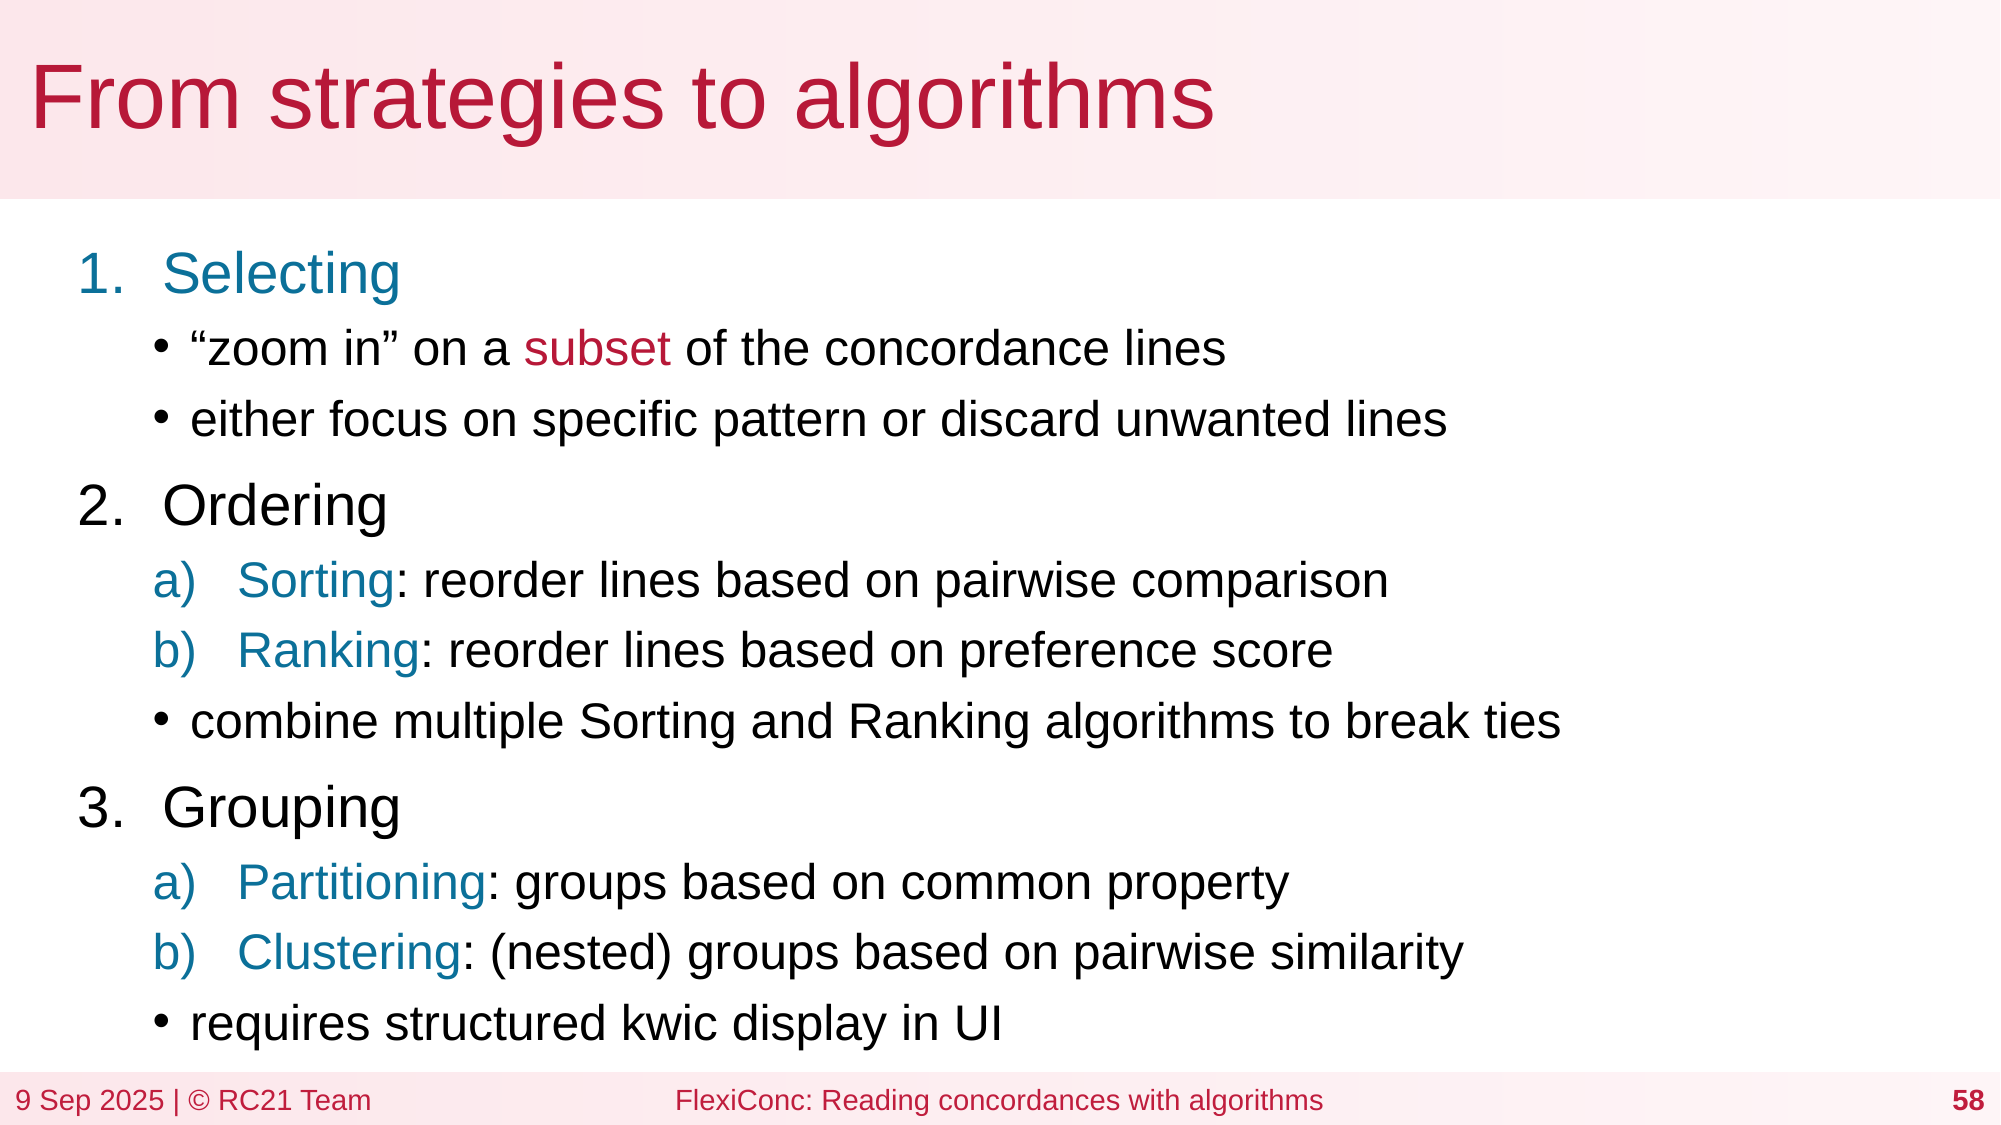

# From strategies to algorithms
Selecting
“zoom in” on a subset of the concordance lines
either focus on specific pattern or discard unwanted lines
Ordering
Sorting: reorder lines based on pairwise comparison
Ranking: reorder lines based on preference score
combine multiple Sorting and Ranking algorithms to break ties
Grouping
Partitioning: groups based on common property
Clustering: (nested) groups based on pairwise similarity
requires structured kwic display in UI

FlexiConc: Reading concordances with algorithms
9 Sep 2025 | © RC21 Team
58